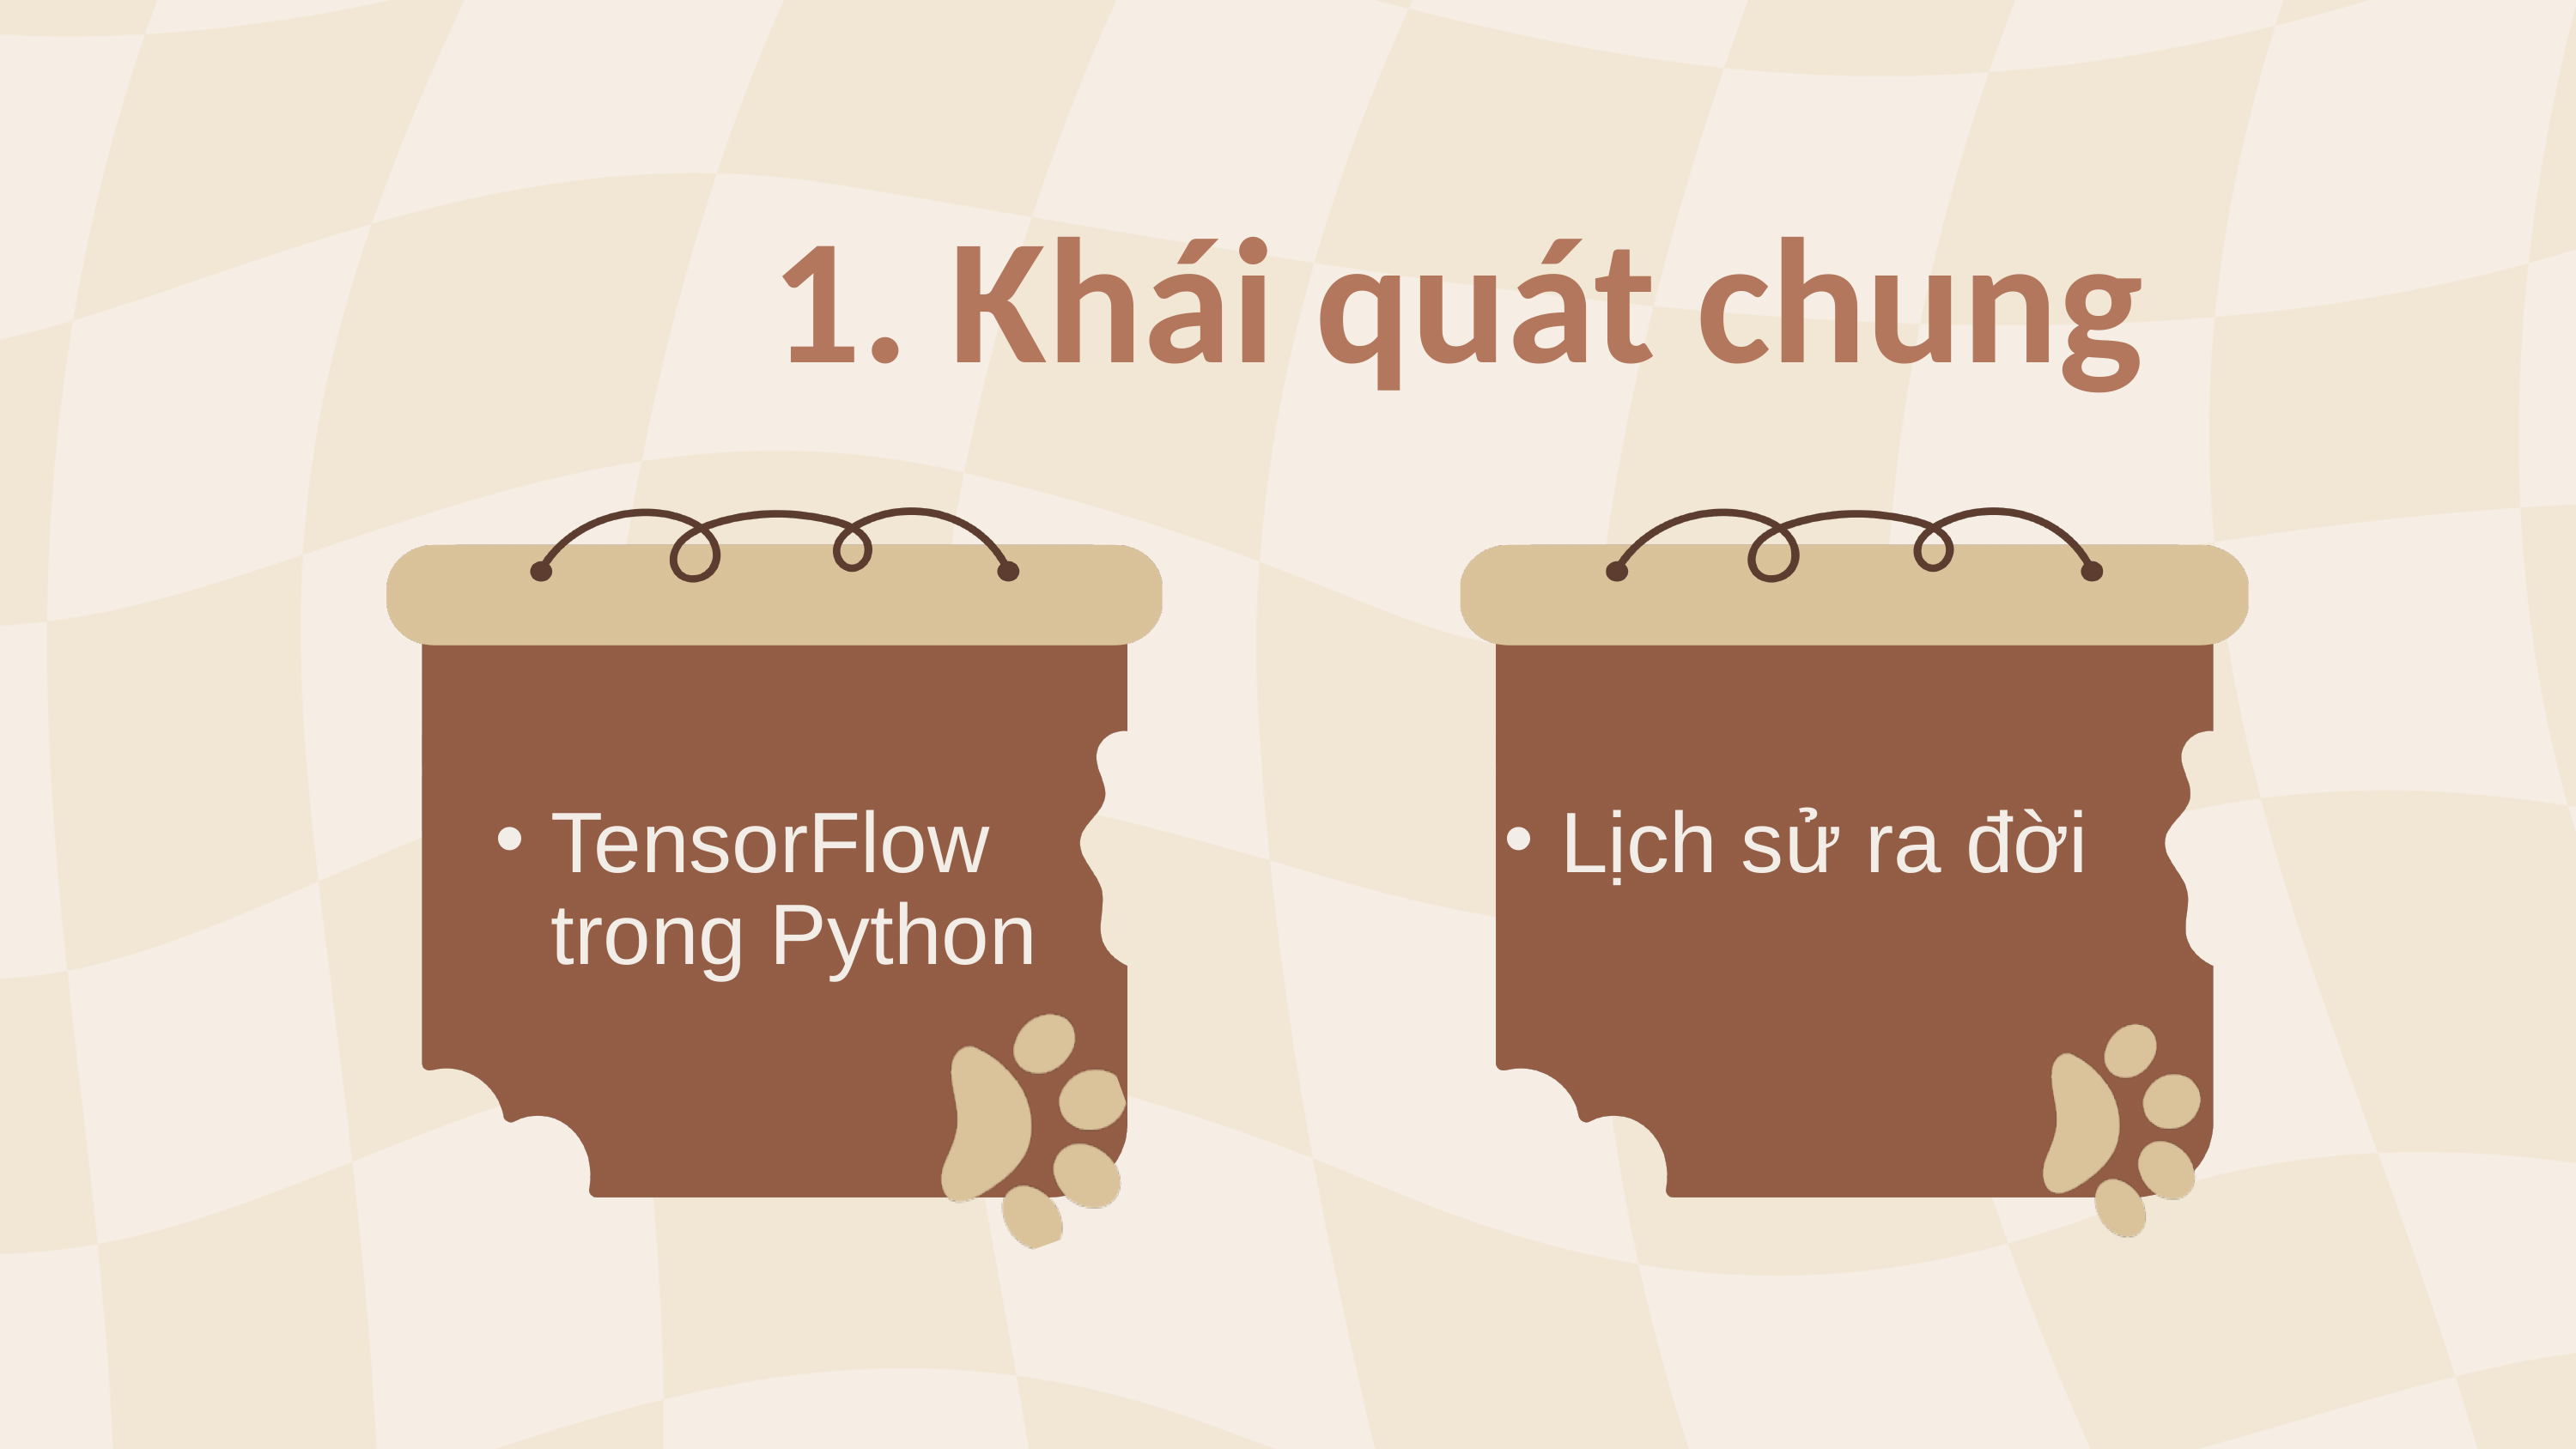

1. Khái quát chung

TensorFlow trong Python

Lịch sử ra đời